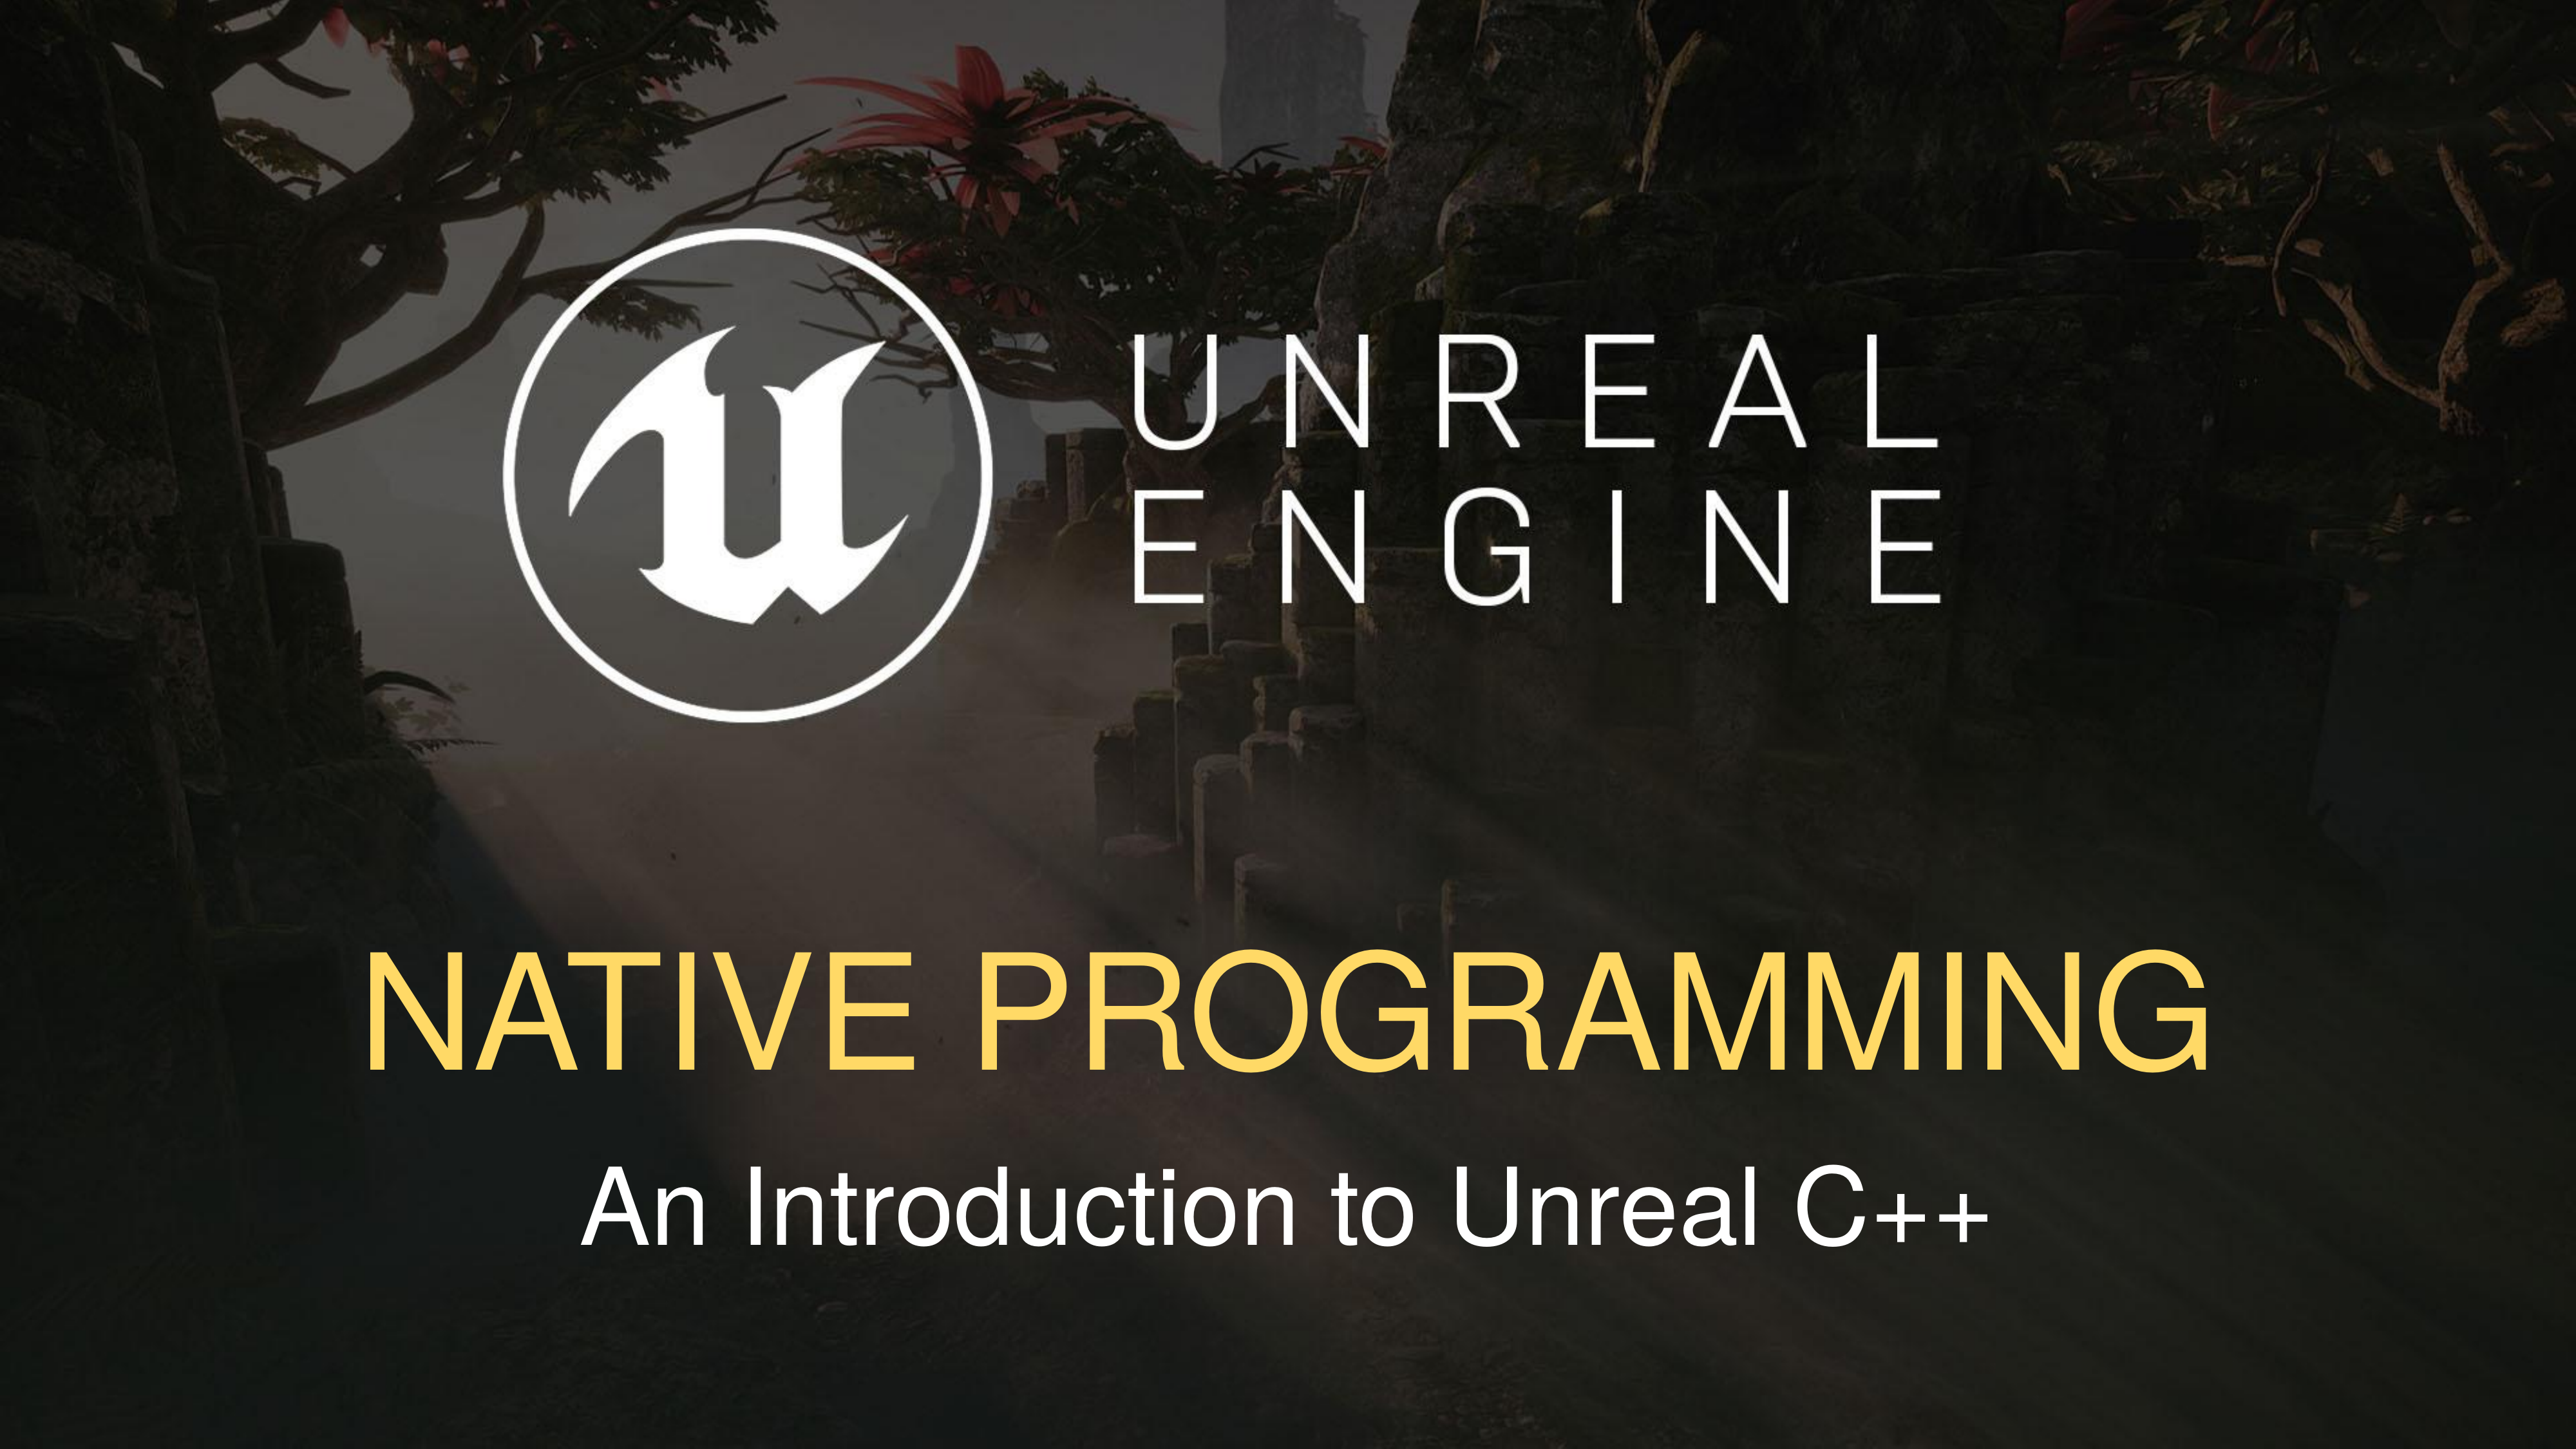

NATIVE PROGRAMMING
An Introduction to Unreal C++